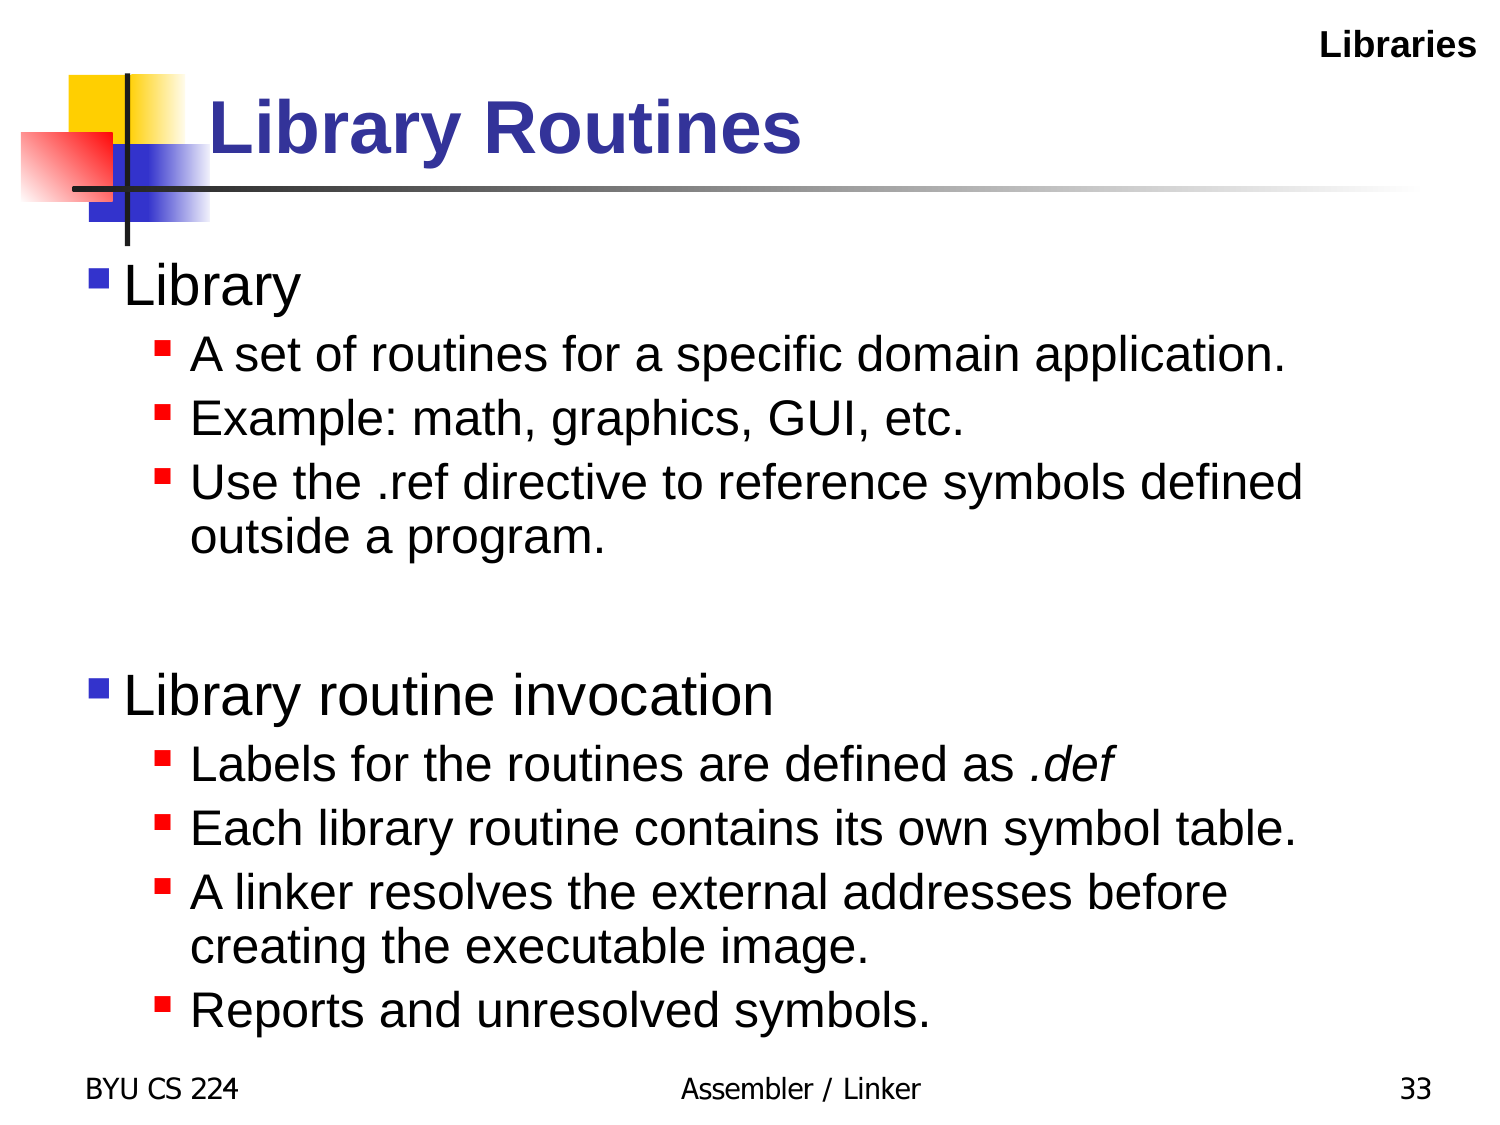

Library Routines
Libraries
Library
A set of routines for a specific domain application.
Example: math, graphics, GUI, etc.
Use the .ref directive to reference symbols defined outside a program.

Library routine invocation
Labels for the routines are defined as .def
Each library routine contains its own symbol table.
A linker resolves the external addresses before creating the executable image.
Reports and unresolved symbols.
BYU CS 224
Assembler / Linker
33